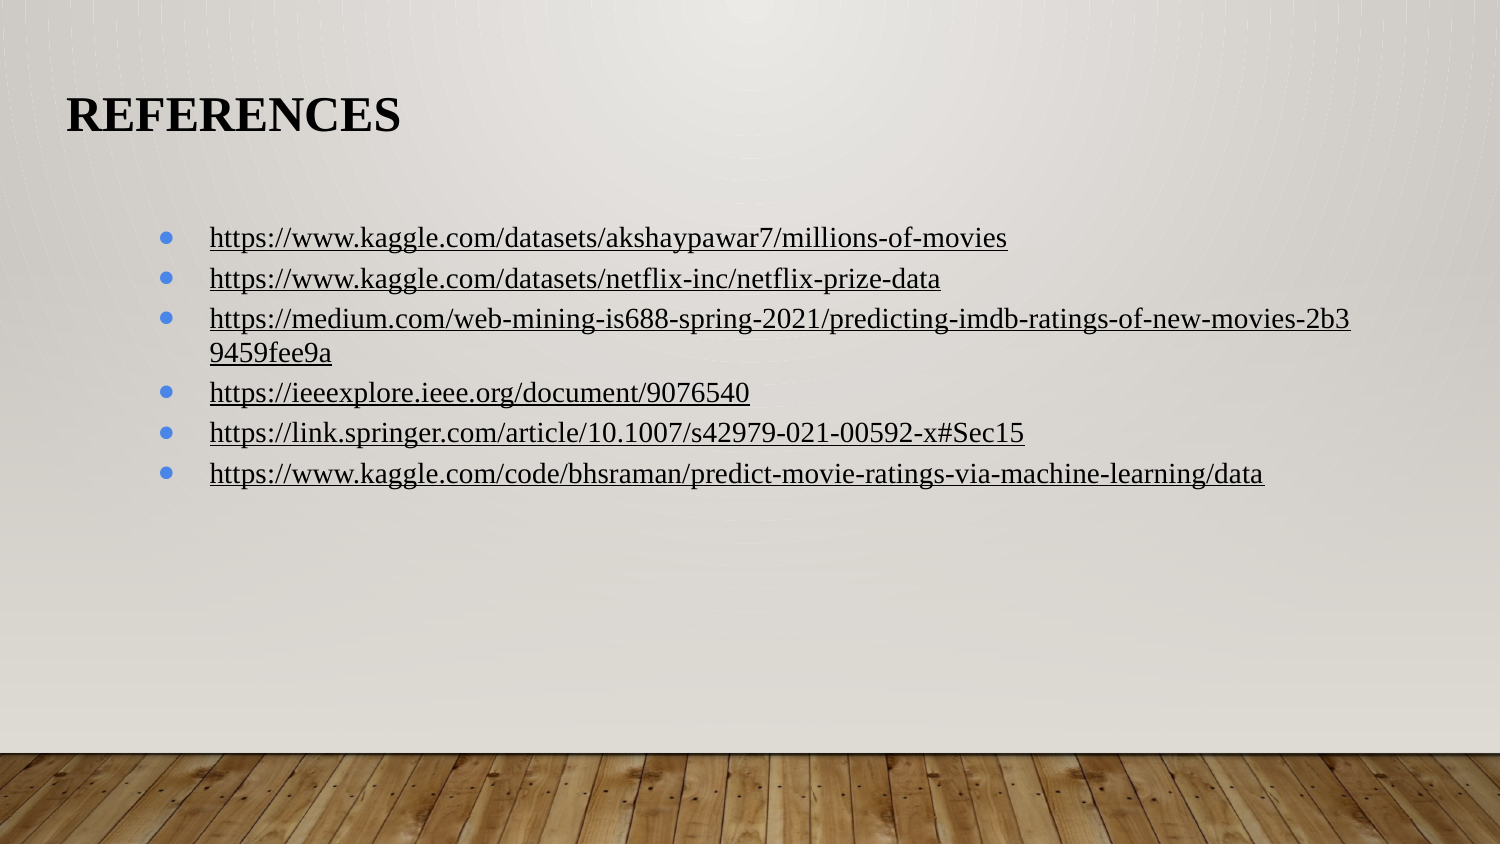

# REFERENCES
https://www.kaggle.com/datasets/akshaypawar7/millions-of-movies
https://www.kaggle.com/datasets/netflix-inc/netflix-prize-data
https://medium.com/web-mining-is688-spring-2021/predicting-imdb-ratings-of-new-movies-2b39459fee9a
https://ieeexplore.ieee.org/document/9076540
https://link.springer.com/article/10.1007/s42979-021-00592-x#Sec15
https://www.kaggle.com/code/bhsraman/predict-movie-ratings-via-machine-learning/data